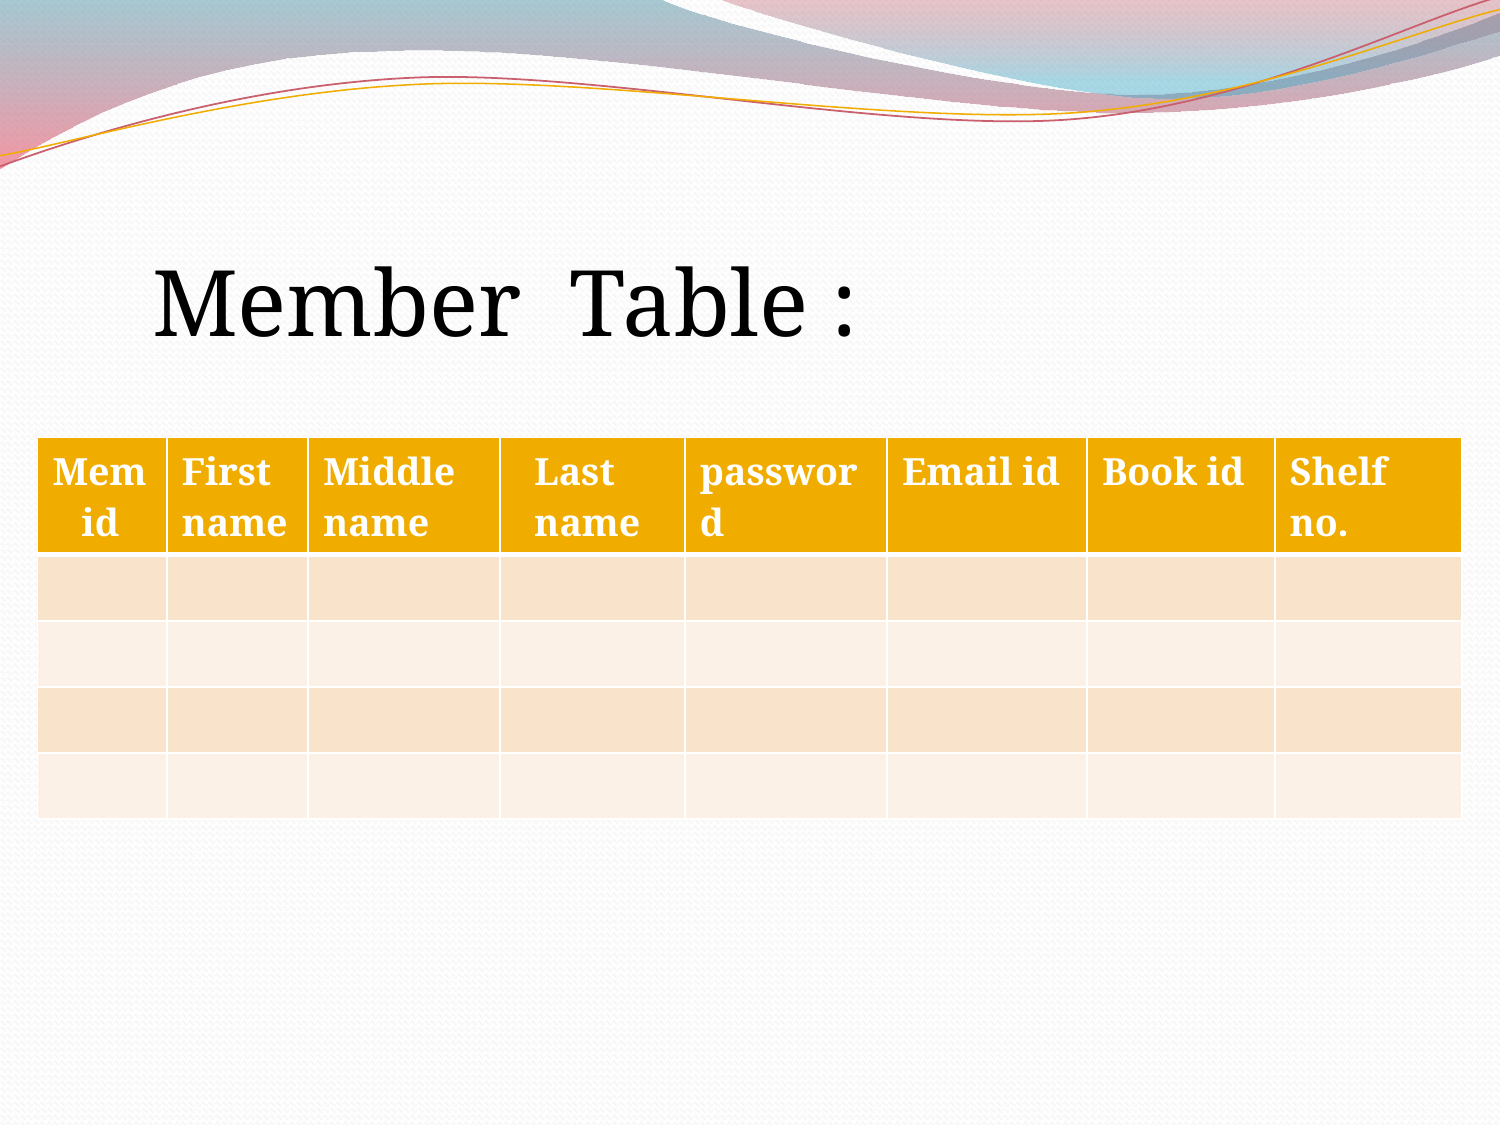

Member  Table :
| Mem id | First name | Middle name | Last name | password | Email id | Book id | Shelf no. |
| --- | --- | --- | --- | --- | --- | --- | --- |
|  |  |  |  |  |  |  |  |
|  |  |  |  |  |  |  |  |
|  |  |  |  |  |  |  |  |
|  |  |  |  |  |  |  |  |